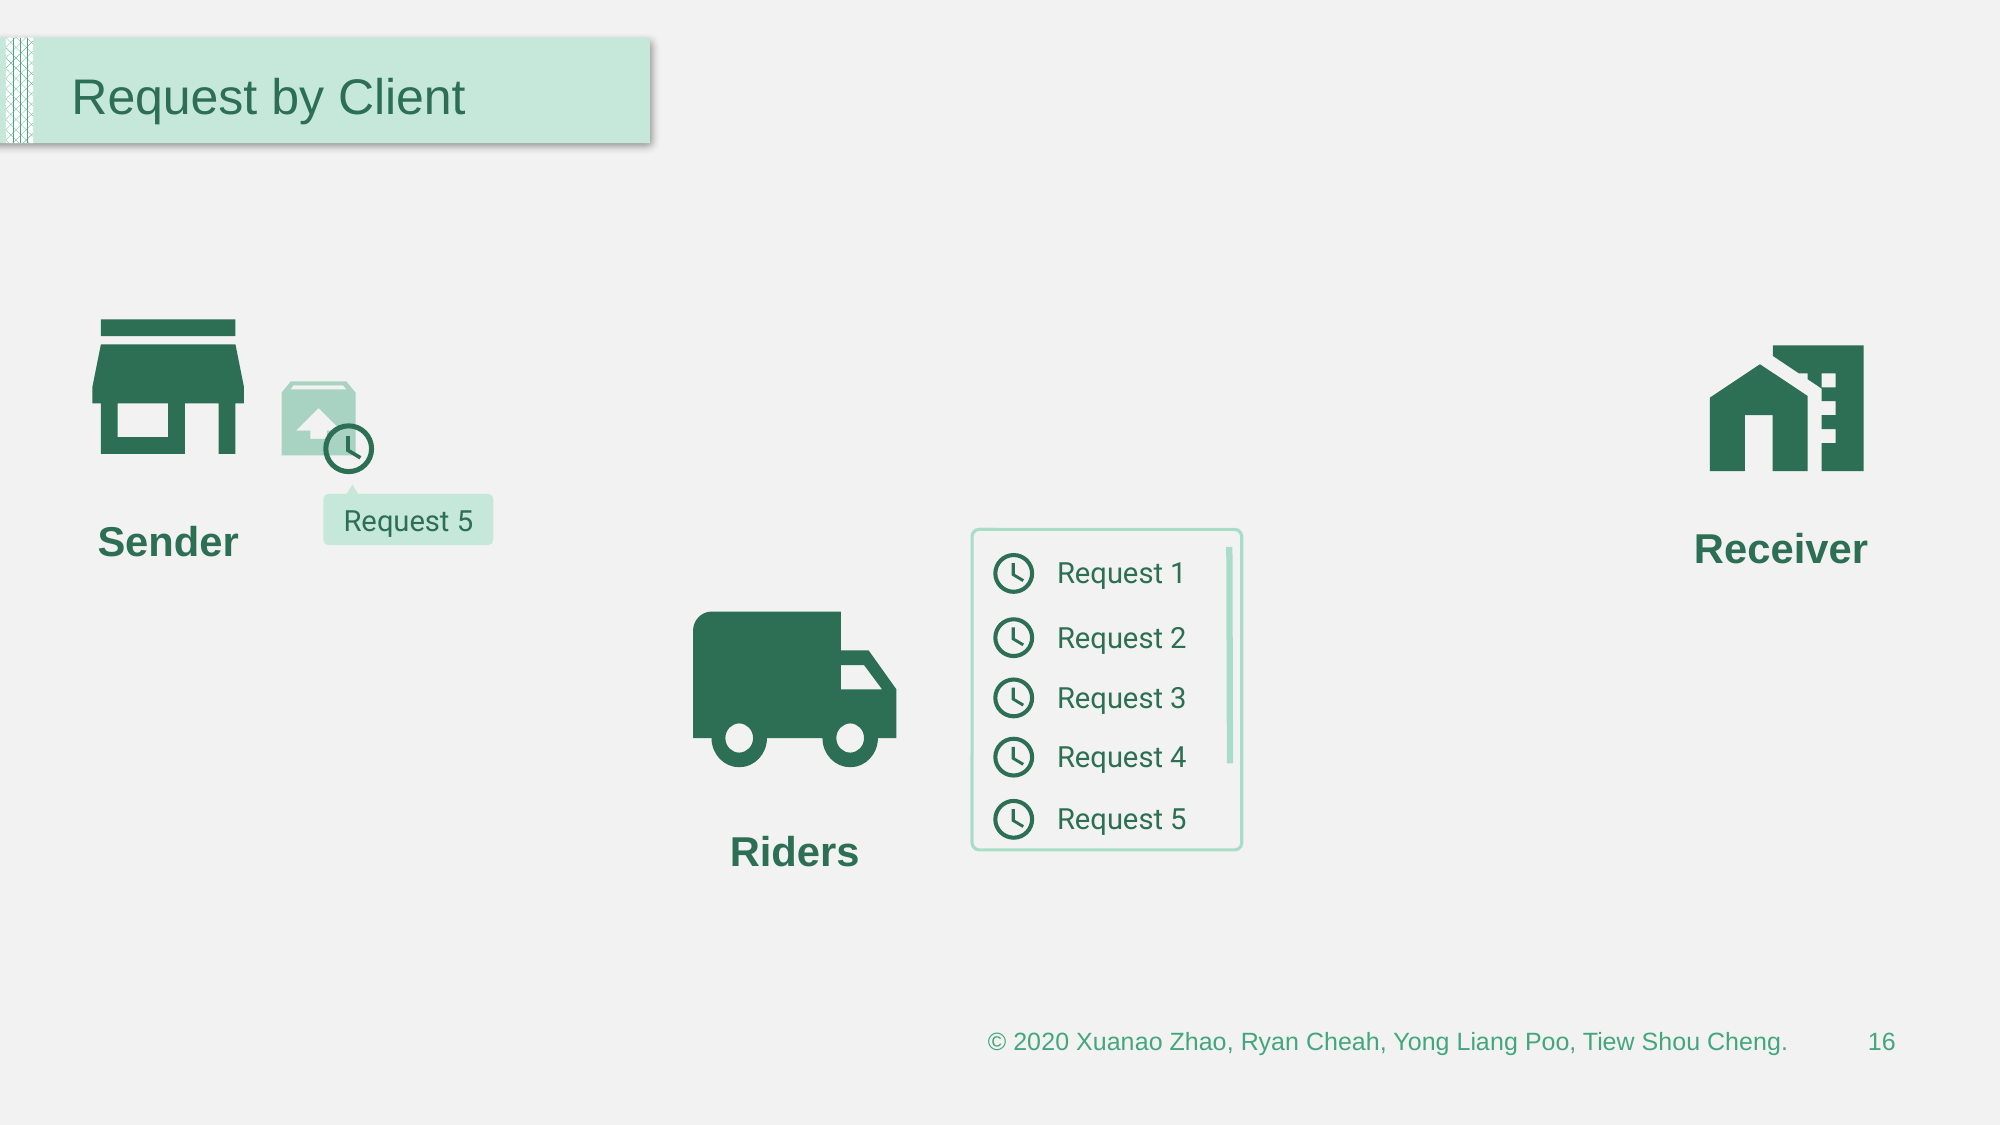

Request by Client

Sender

Receiver

Request 5

Request 1

Riders
Request 2

Request 3

Request 4

Request 5

Request 6

© 2020 Xuanao Zhao, Ryan Cheah, Yong Liang Poo, Tiew Shou Cheng.
16